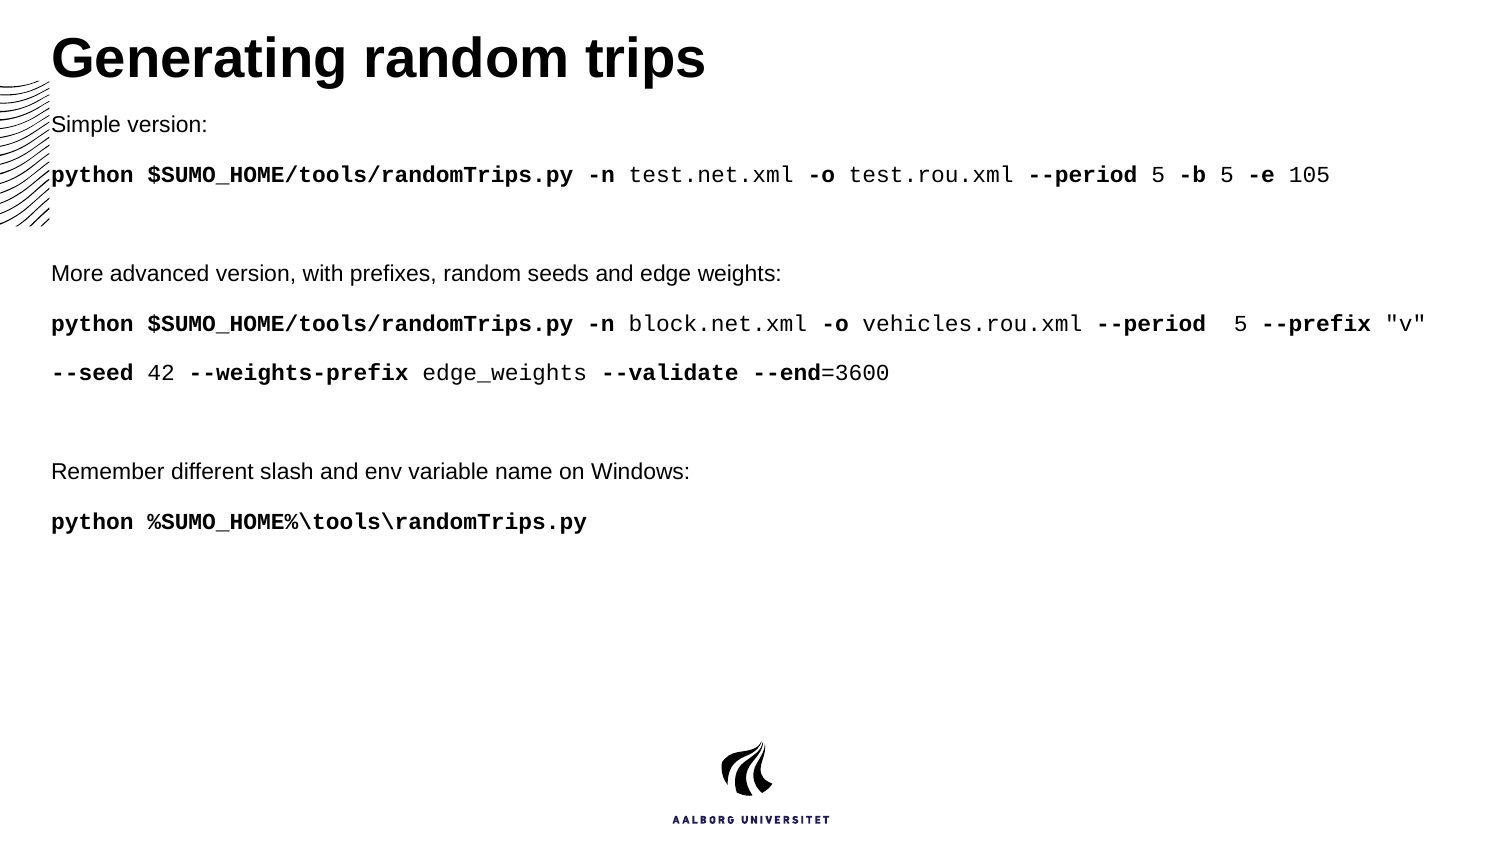

# Generating random trips
Simple version:
python $SUMO_HOME/tools/randomTrips.py -n test.net.xml -o test.rou.xml --period 5 -b 5 -e 105

More advanced version, with prefixes, random seeds and edge weights:
python $SUMO_HOME/tools/randomTrips.py -n block.net.xml -o vehicles.rou.xml --period  5 --prefix "v"
--seed 42 --weights-prefix edge_weights --validate --end=3600

Remember different slash and env variable name on Windows:
python %SUMO_HOME%\tools\randomTrips.py